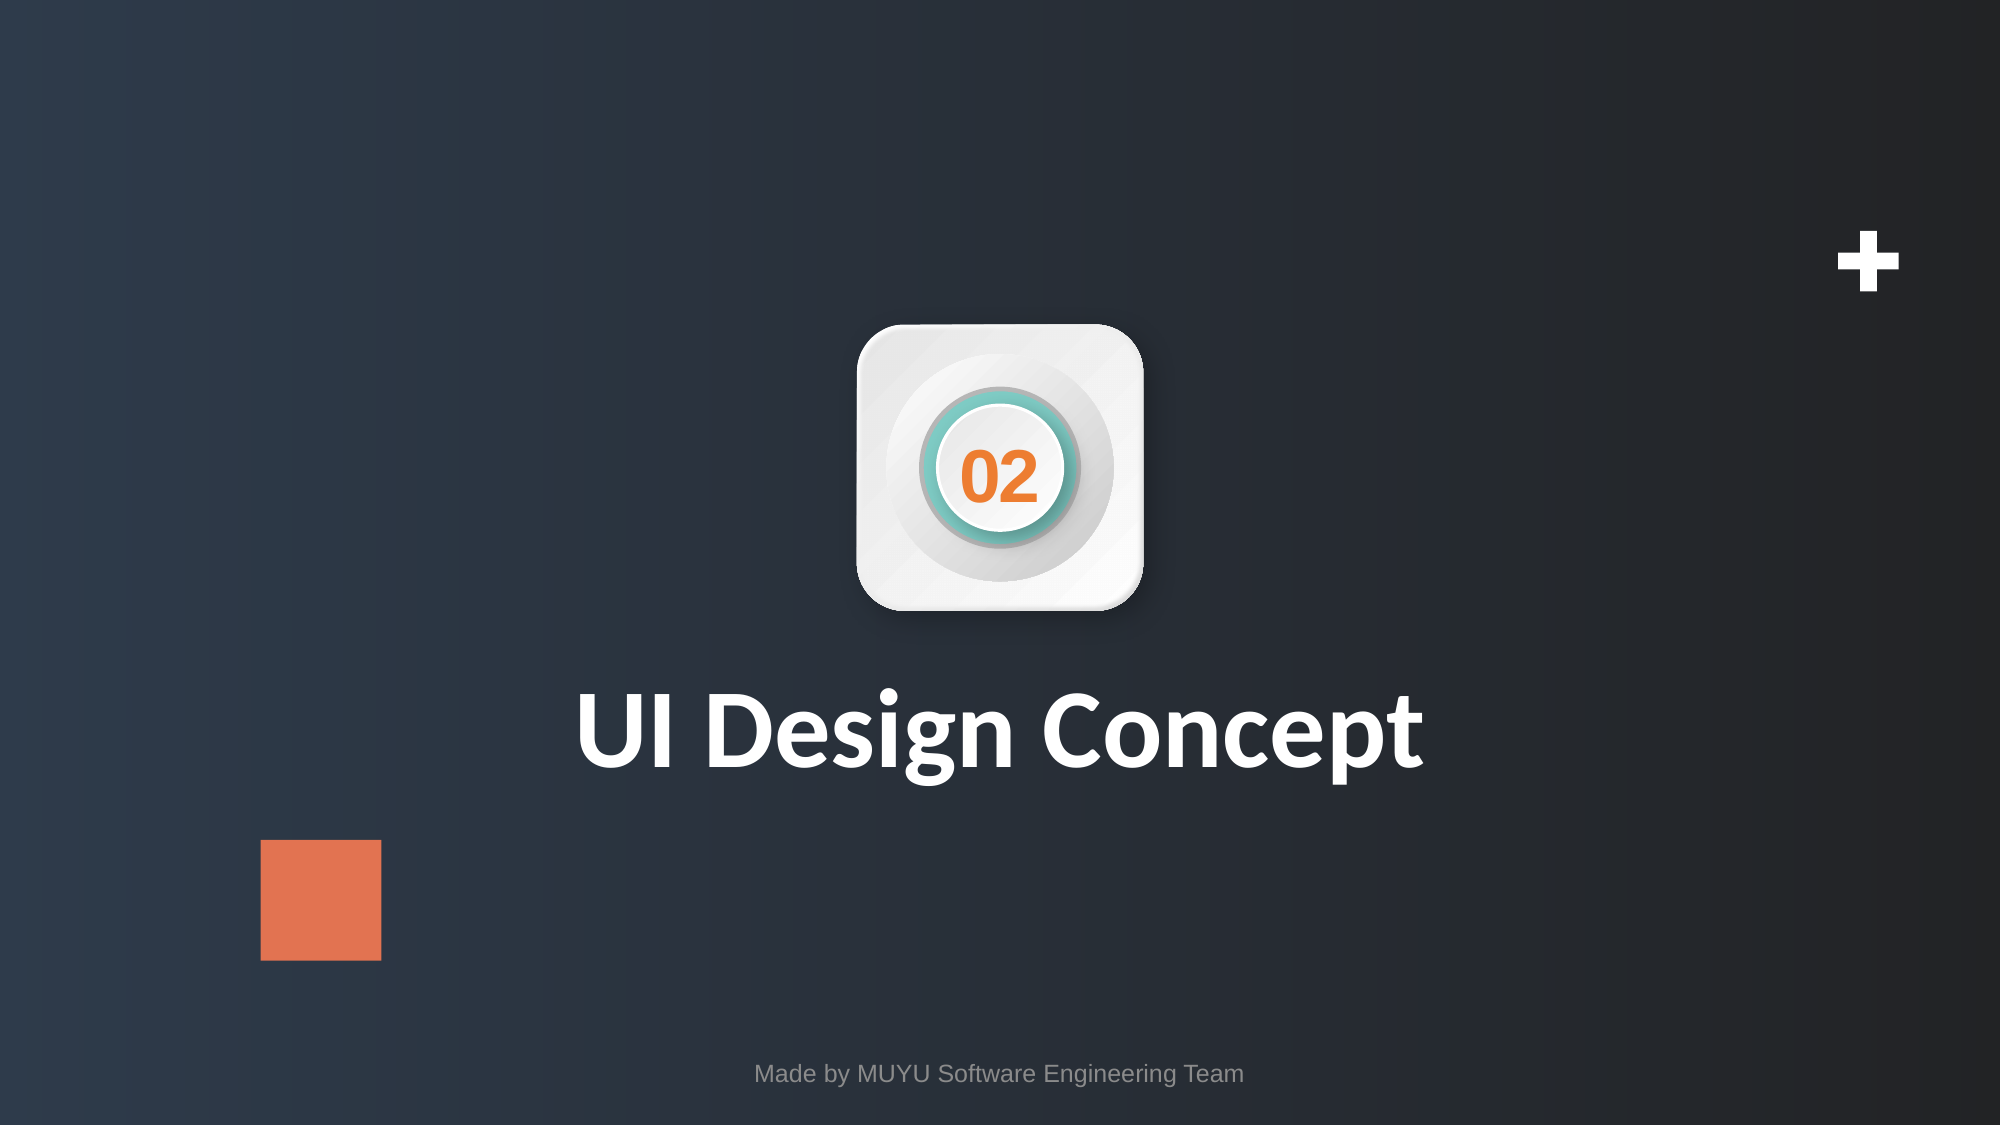

02
UI Design Concept

Made by MUYU Software Engineering Team